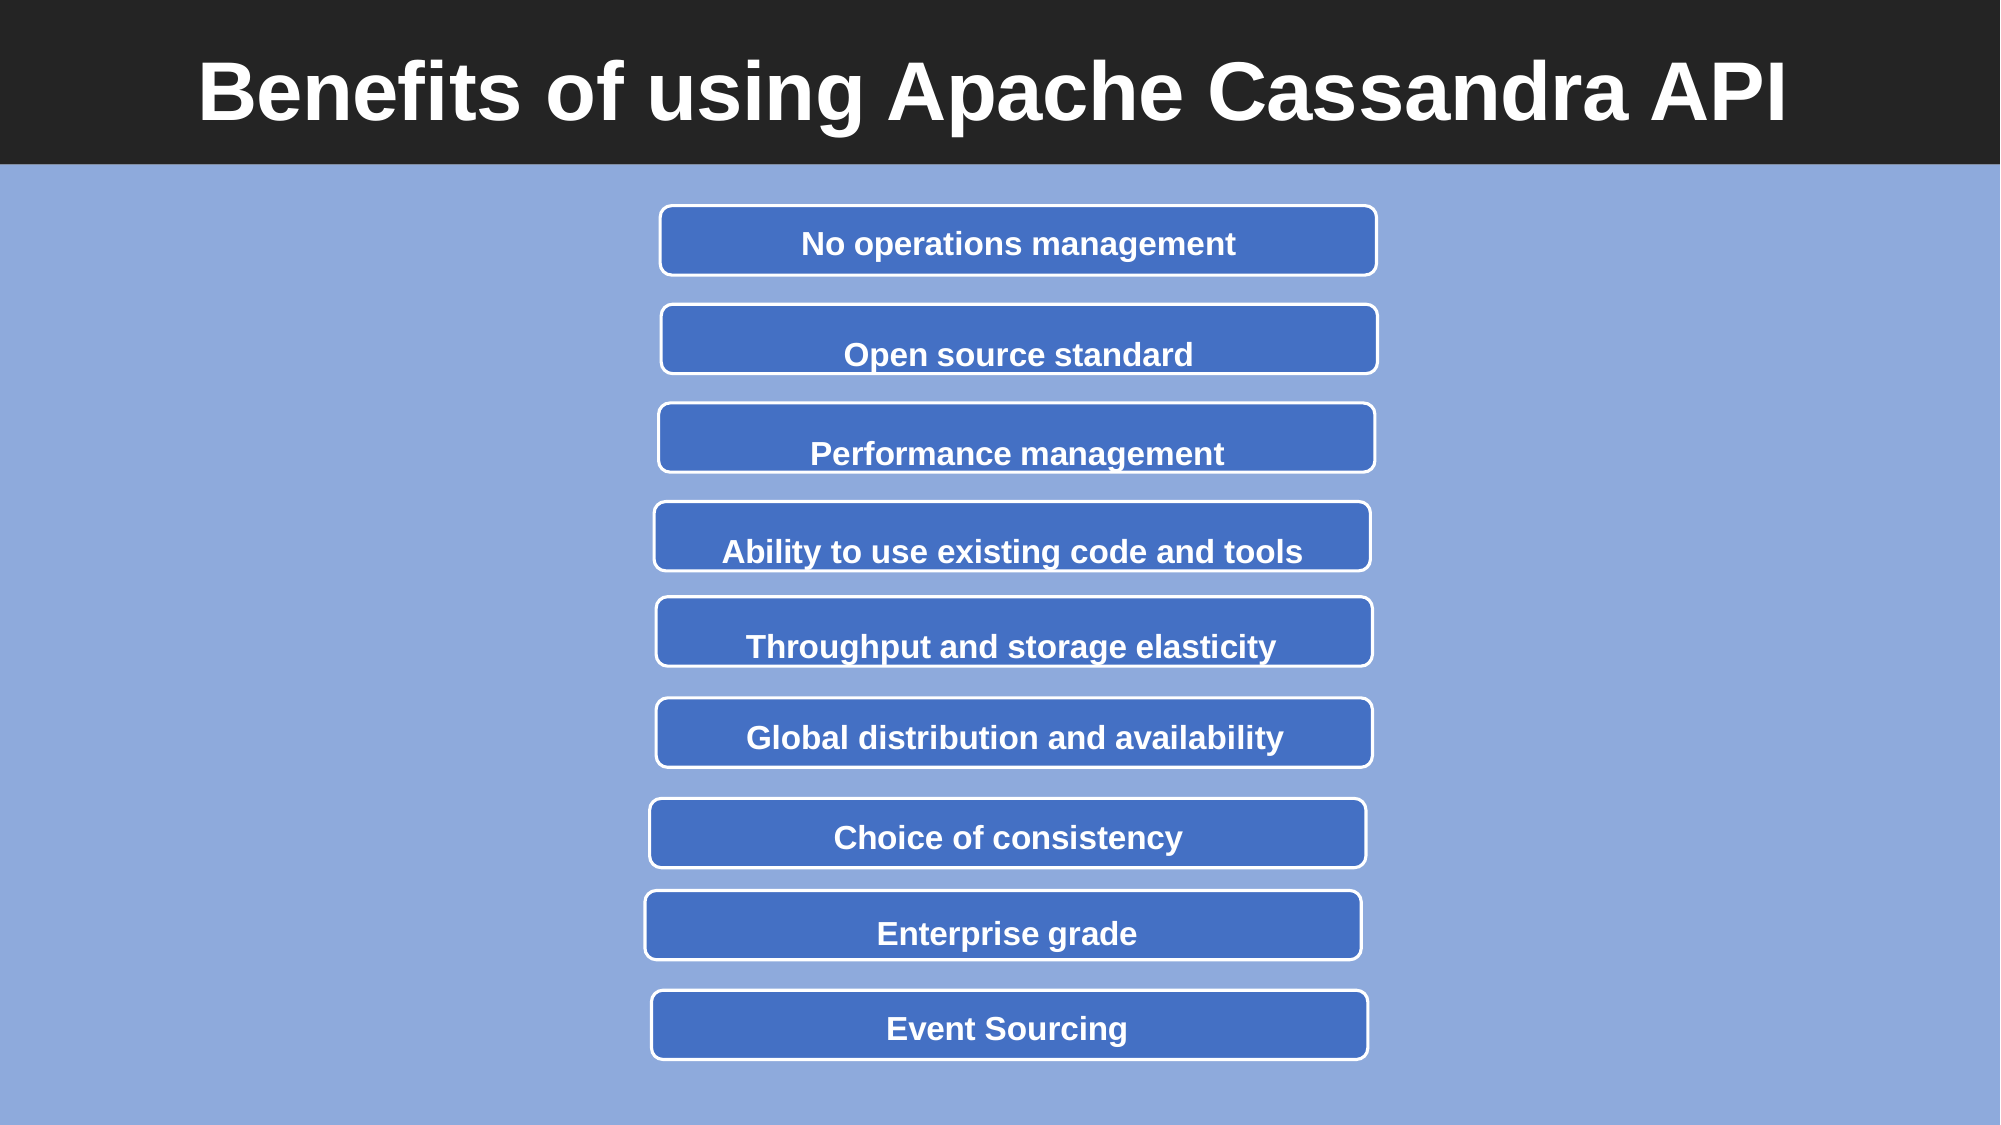

# Benefits of using Apache Cassandra API

No operations management
Open source standard Performance management
Ability to use existing code and tools Throughput and storage elasticity

Global distribution and availability
Choice of consistency Enterprise grade Event Sourcing